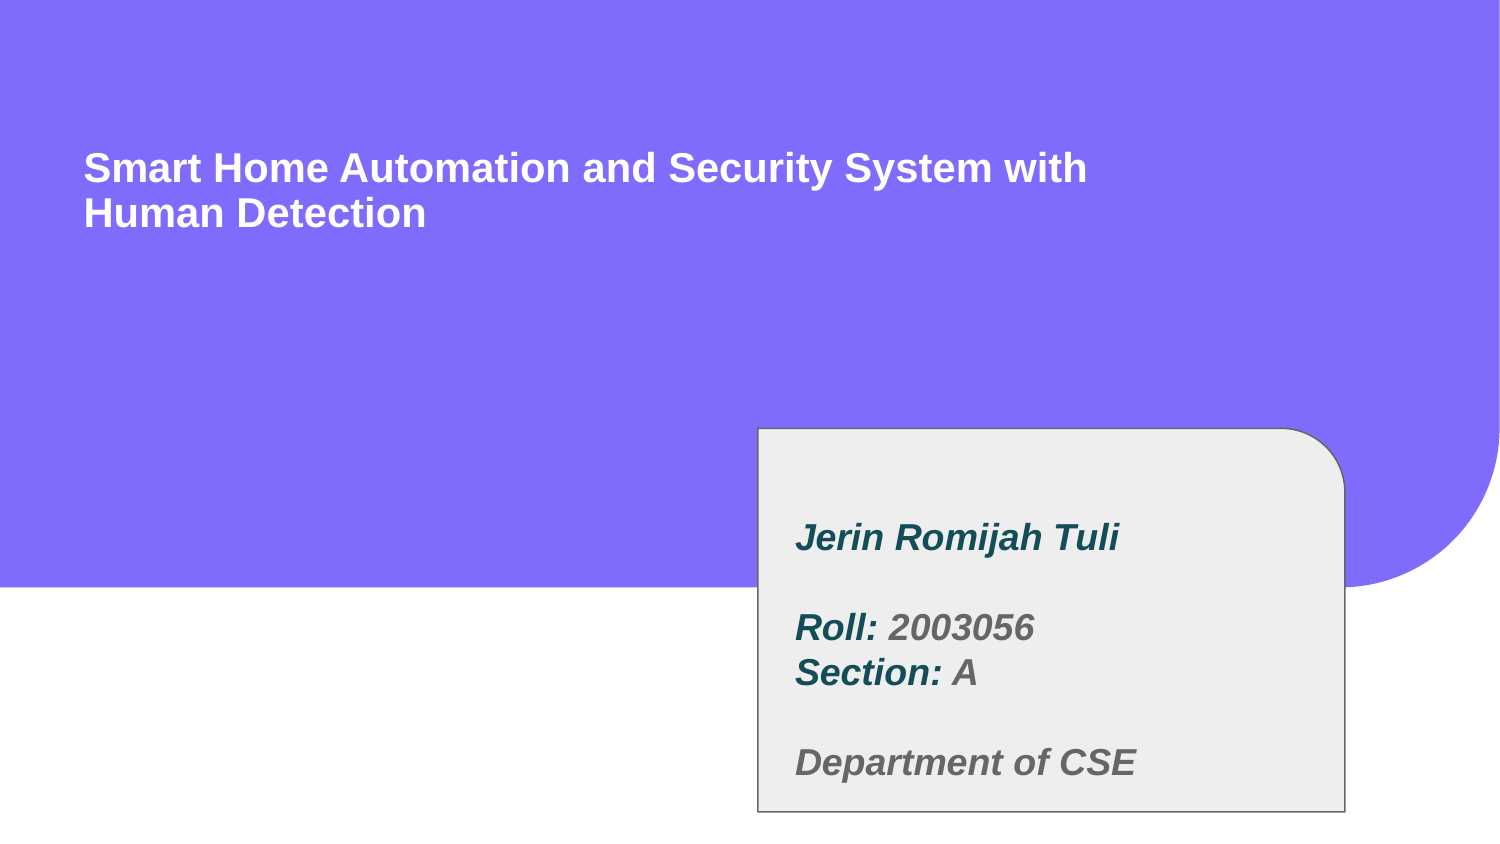

# Smart Home Automation and Security System with Human Detection

Jerin Romijah Tuli

Roll: 2003056
Section: A

Department of CSE